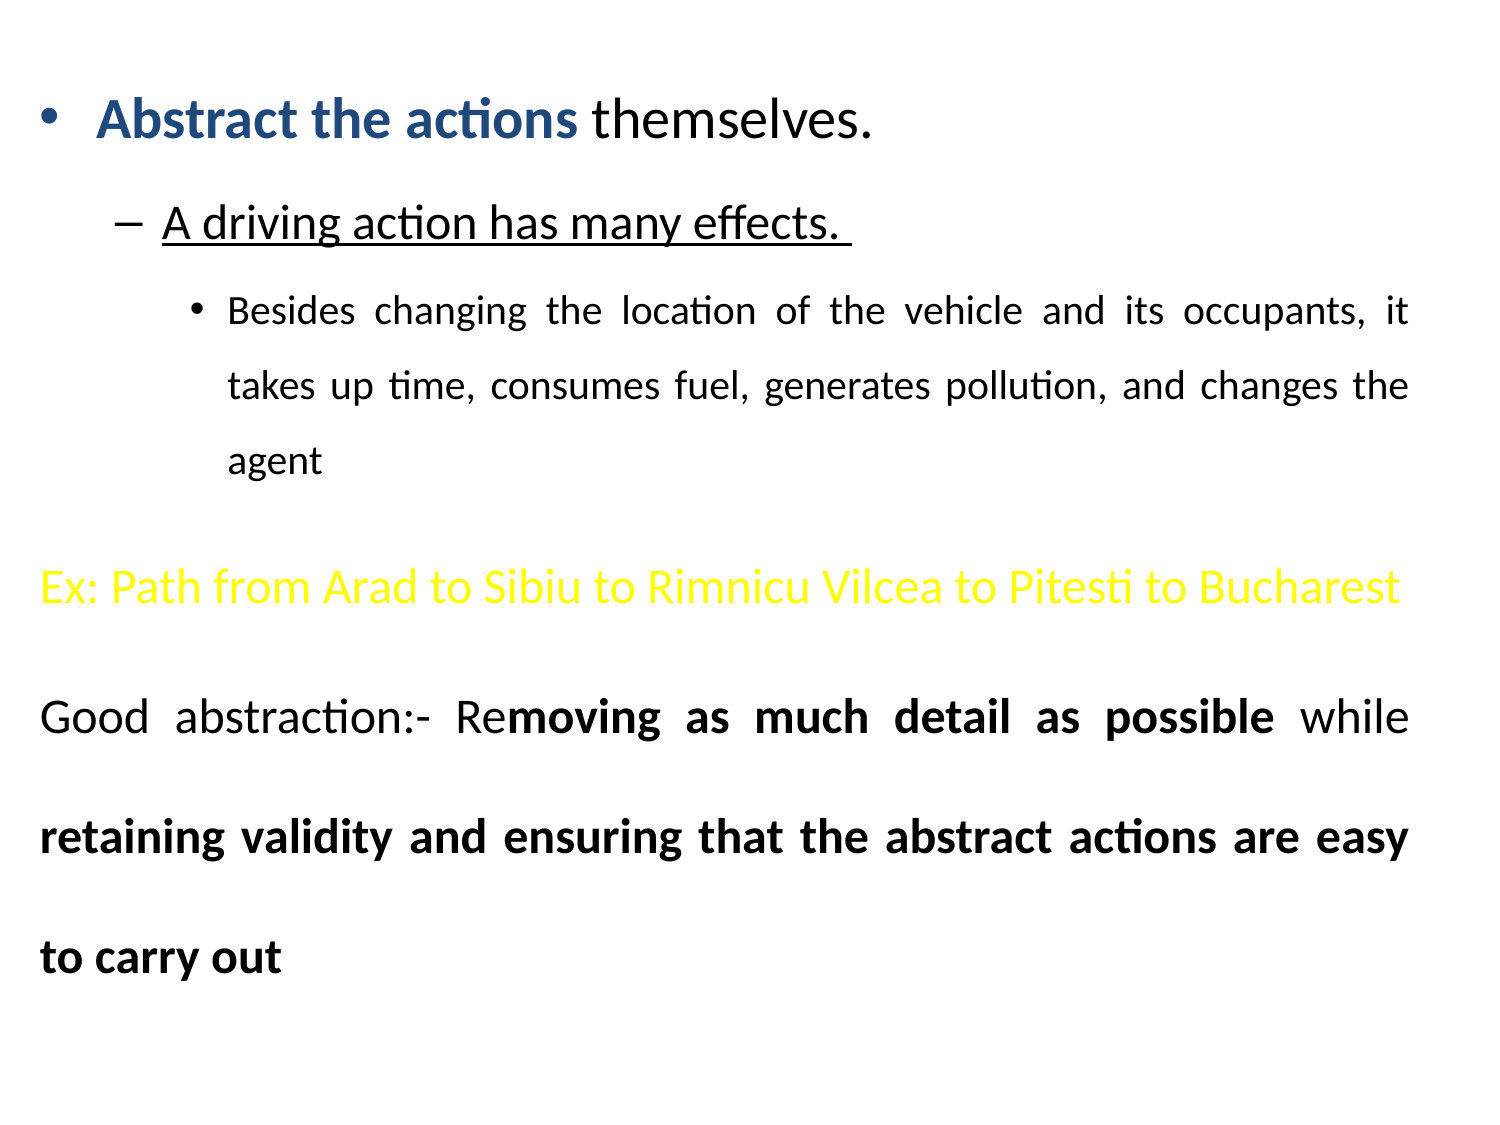

Abstract the actions themselves.
A driving action has many effects.
Besides changing the location of the vehicle and its occupants, it takes up time, consumes fuel, generates pollution, and changes the agent
Ex: Path from Arad to Sibiu to Rimnicu Vilcea to Pitesti to Bucharest
Good abstraction:- Removing as much detail as possible while retaining validity and ensuring that the abstract actions are easy to carry out